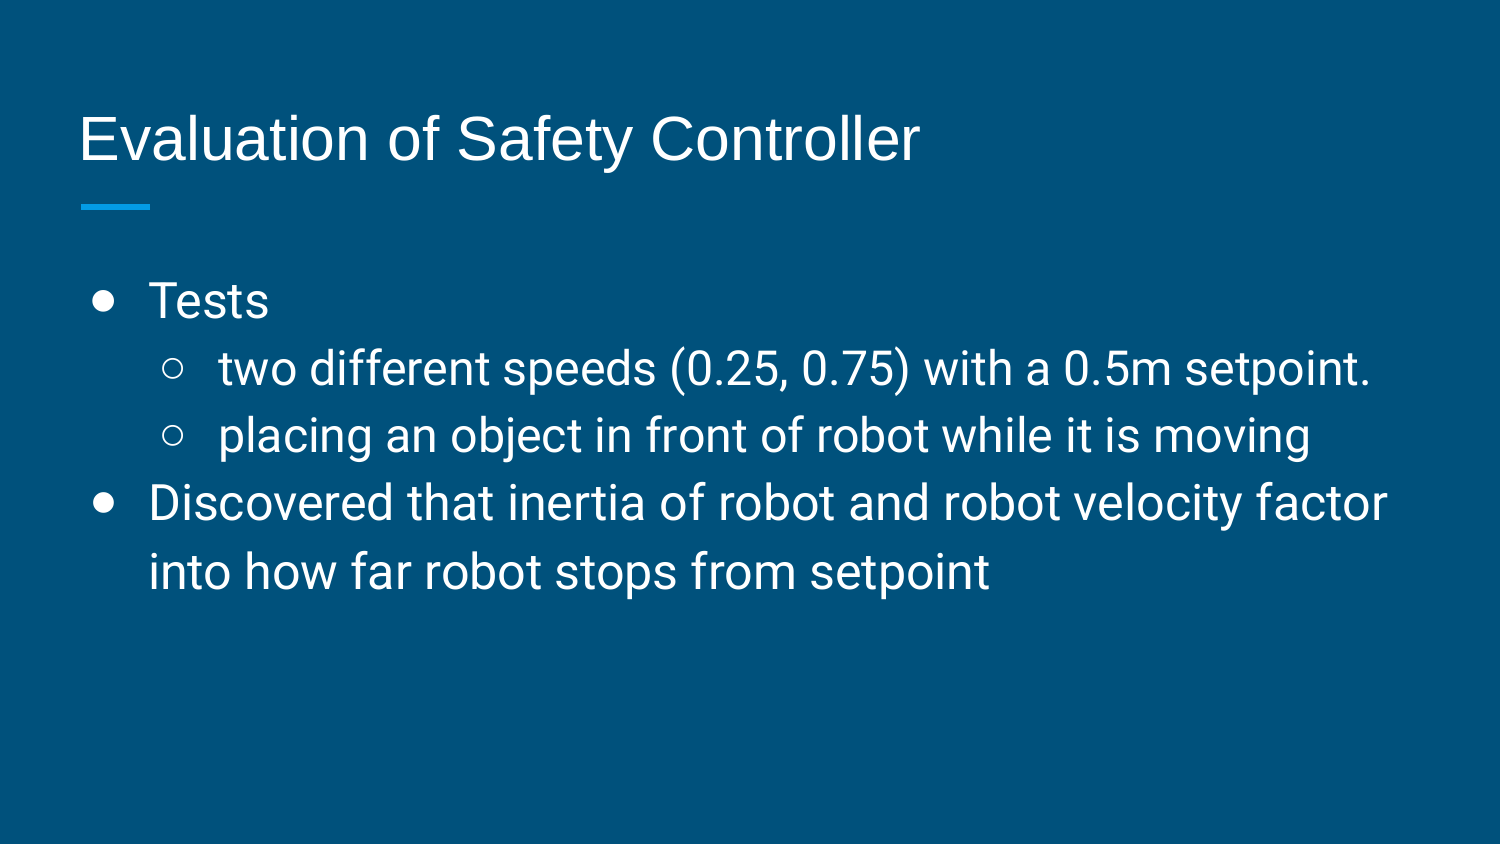

# Evaluation of Safety Controller
Tests
two different speeds (0.25, 0.75) with a 0.5m setpoint.
placing an object in front of robot while it is moving
Discovered that inertia of robot and robot velocity factor into how far robot stops from setpoint